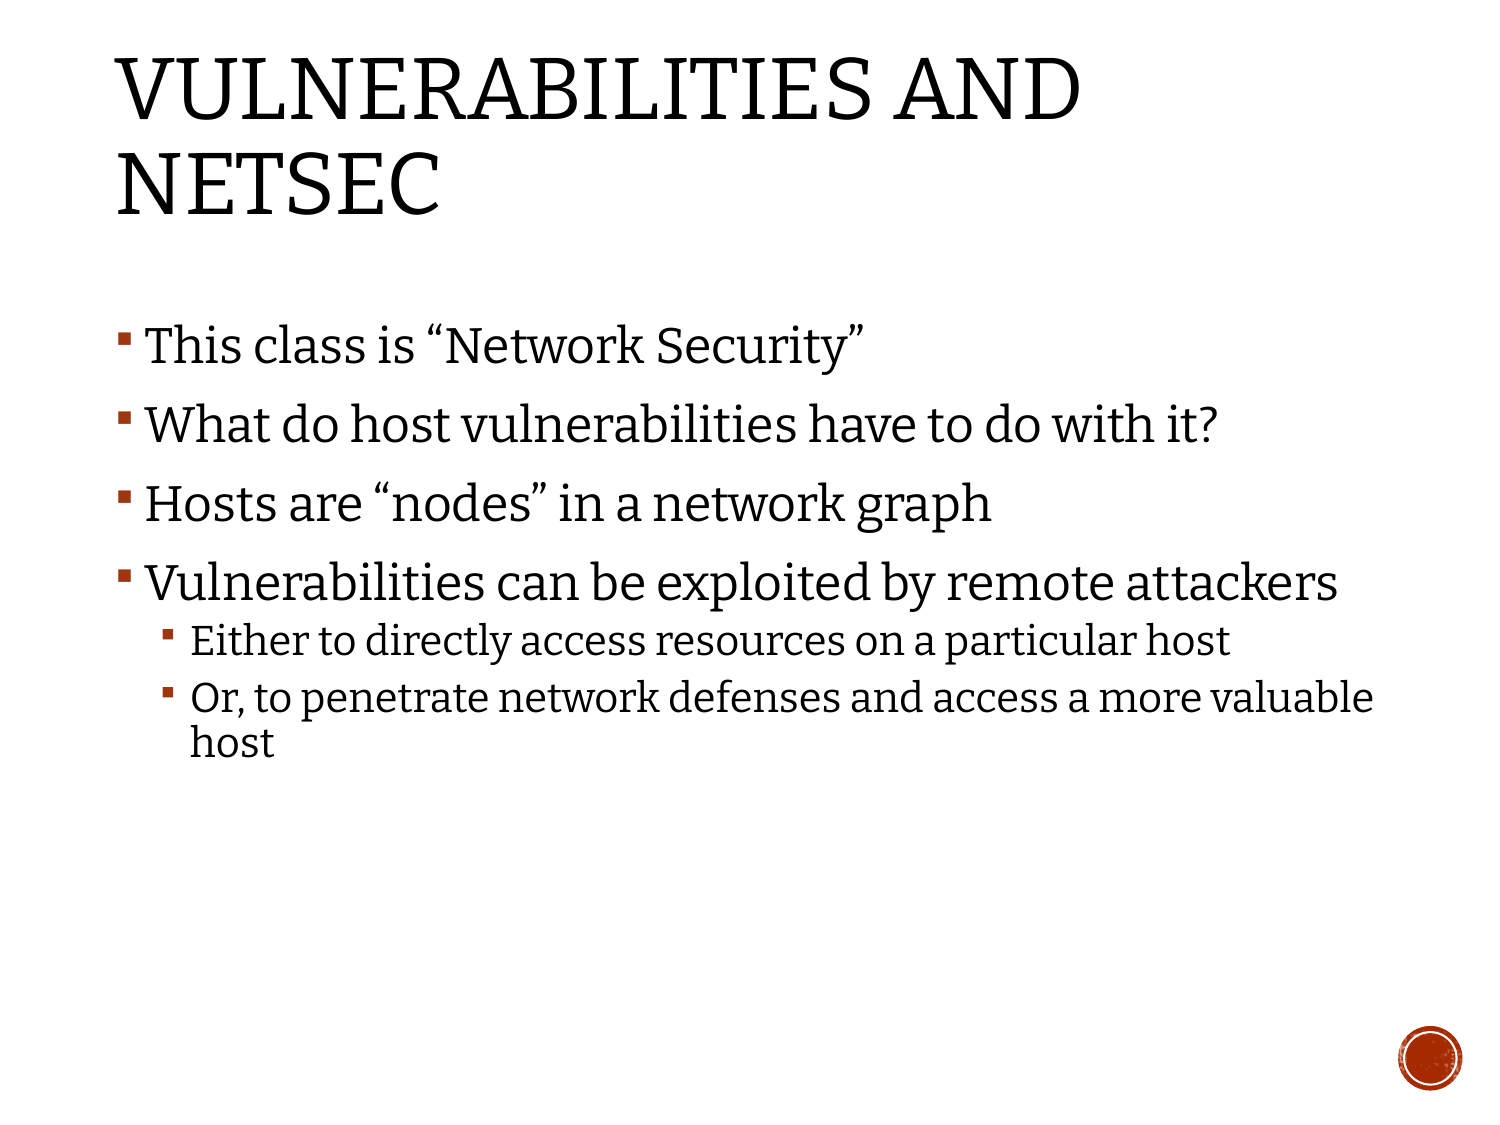

# Vulnerabilities and NetSec
This class is “Network Security”
What do host vulnerabilities have to do with it?
Hosts are “nodes” in a network graph
Vulnerabilities can be exploited by remote attackers
Either to directly access resources on a particular host
Or, to penetrate network defenses and access a more valuable host